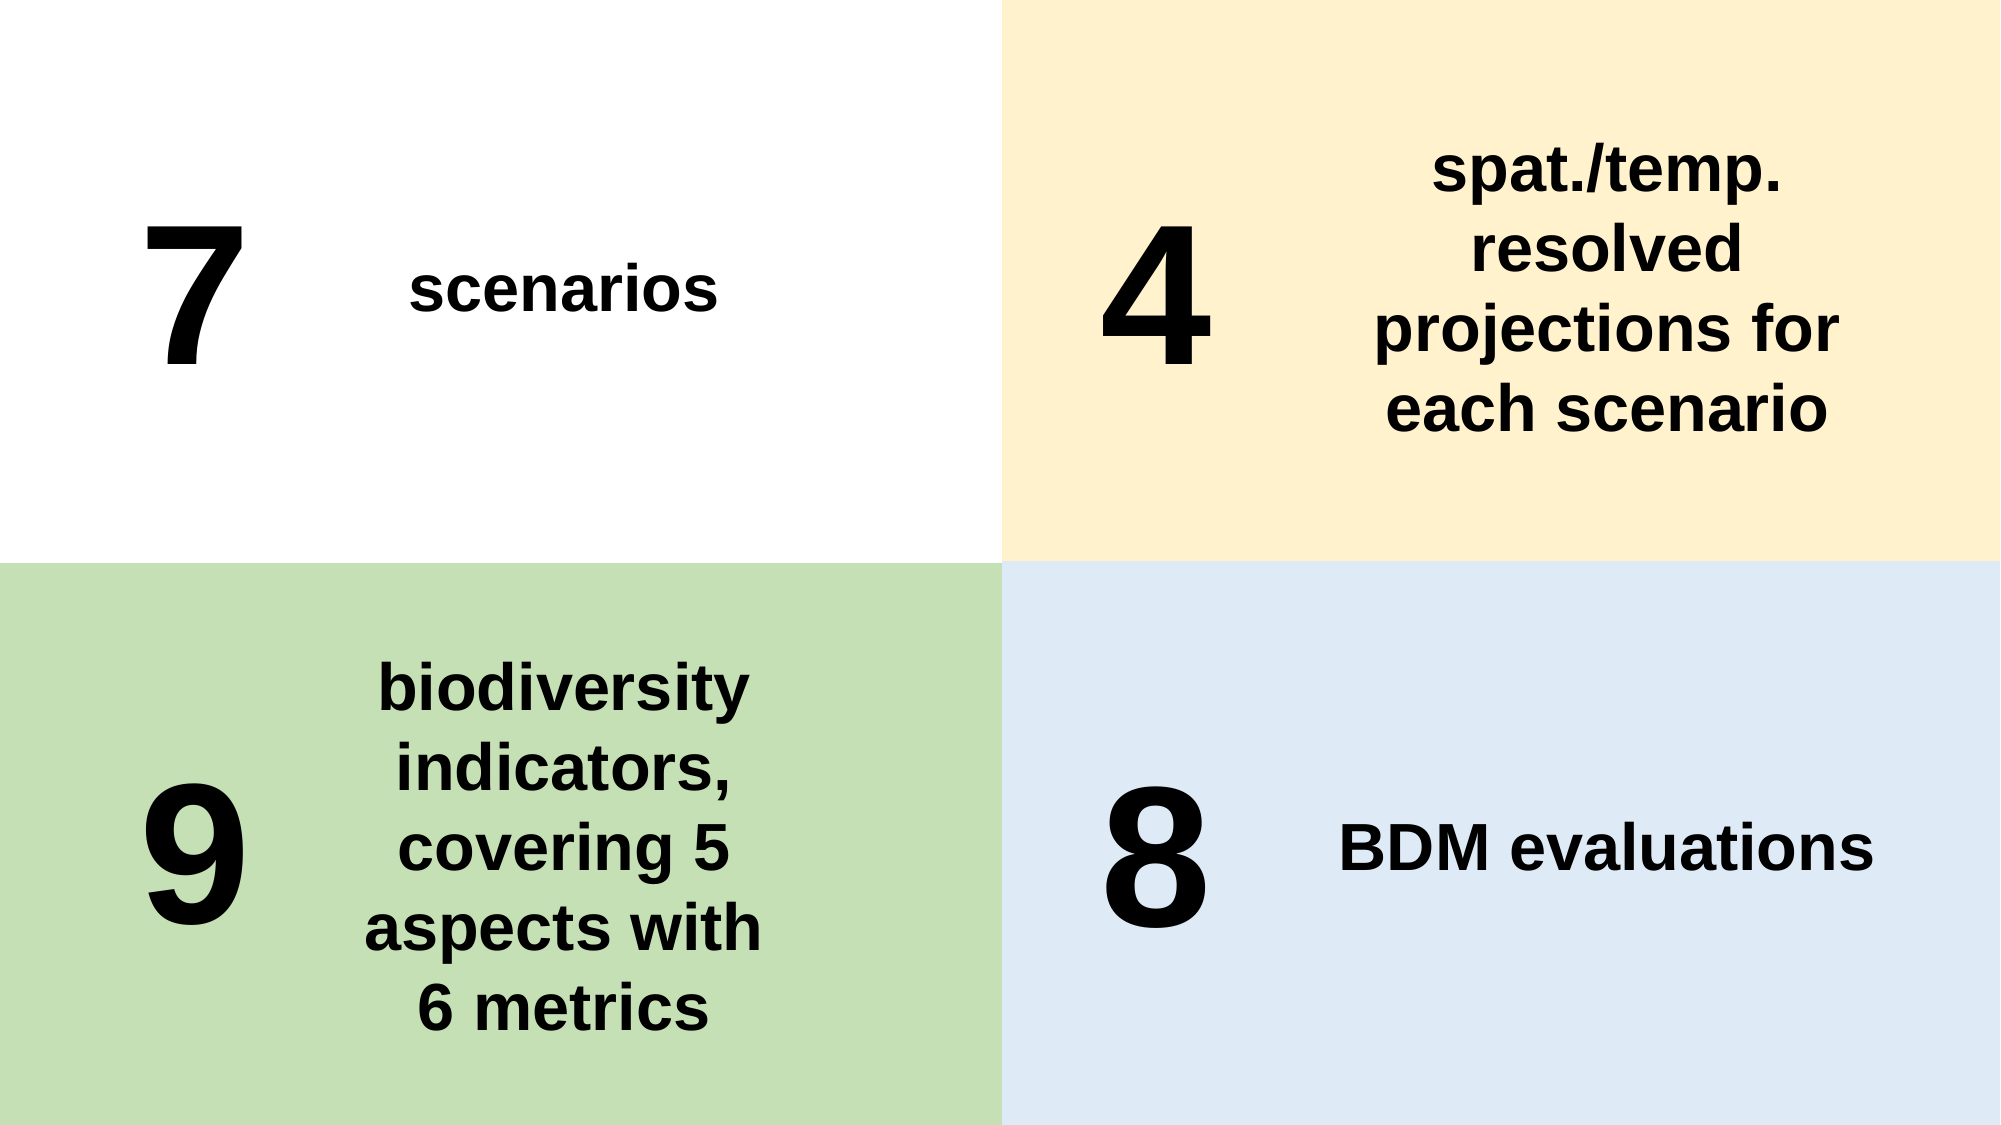

spat./temp. resolved projections for each scenario
IAMs
scenarios
4
7
4

biodiversity indicators, covering 5 aspects with 6 metrics
BDM evaluations
9
8